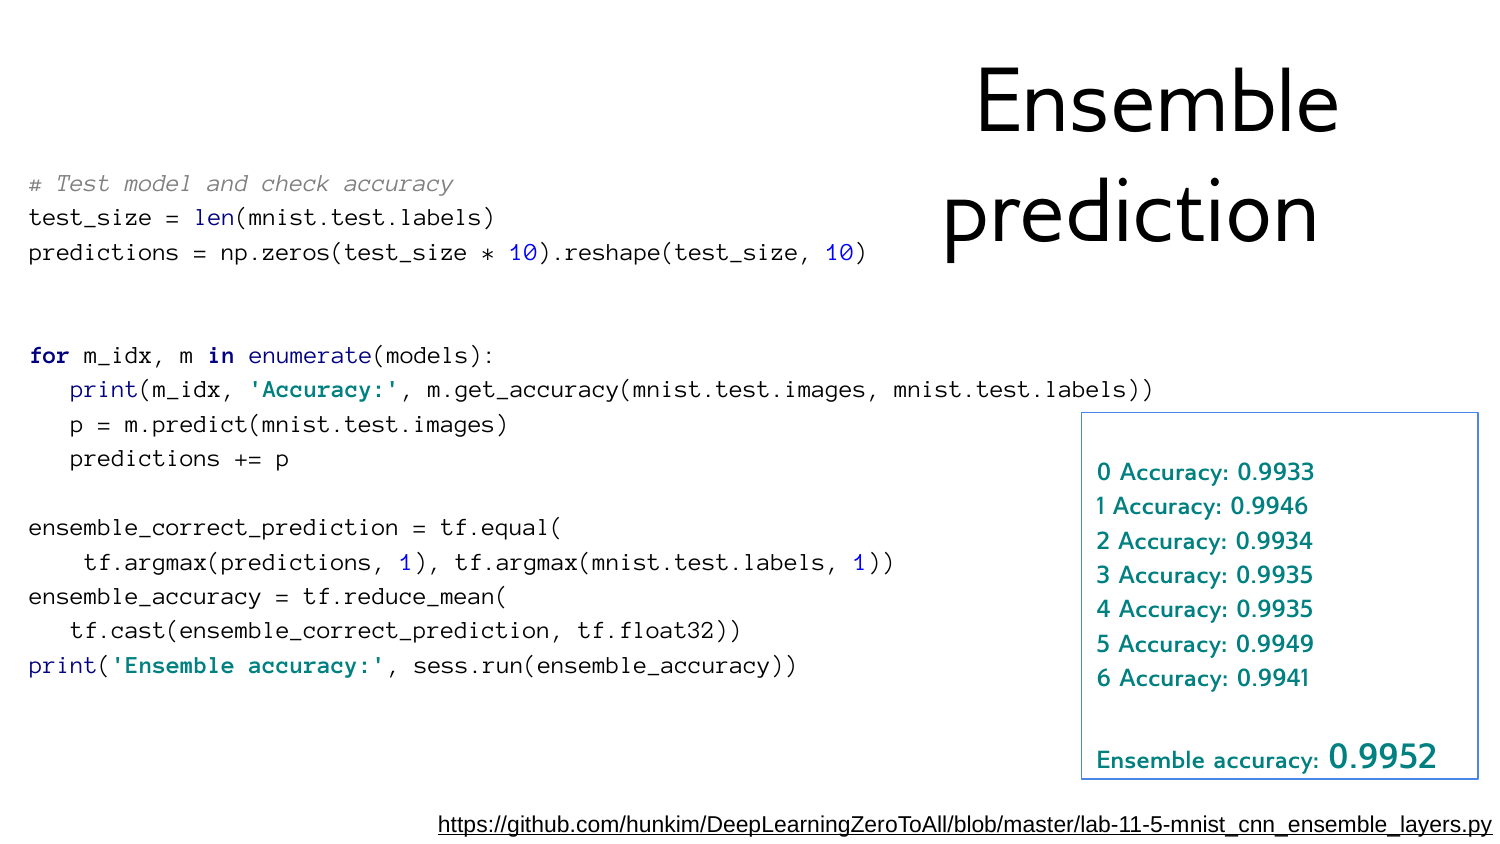

# Ensemble
prediction
# Test model and check accuracy
test_size = len(mnist.test.labels)
predictions = np.zeros(test_size * 10).reshape(test_size, 10)

for m_idx, m in enumerate(models):
   print(m_idx, 'Accuracy:', m.get_accuracy(mnist.test.images, mnist.test.labels))
   p = m.predict(mnist.test.images)
   predictions += p

ensemble_correct_prediction = tf.equal(
    tf.argmax(predictions, 1), tf.argmax(mnist.test.labels, 1))
ensemble_accuracy = tf.reduce_mean(
   tf.cast(ensemble_correct_prediction, tf.float32))
print('Ensemble accuracy:', sess.run(ensemble_accuracy))

'0 Accuracy: 0.9933
1 Accuracy: 0.9946
2 Accuracy: 0.9934
3 Accuracy: 0.9935
4 Accuracy: 0.9935
5 Accuracy: 0.9949
6 Accuracy: 0.9941

Ensemble accuracy: 0.9952
https://github.com/hunkim/DeepLearningZeroToAll/blob/master/lab-11-5-mnist_cnn_ensemble_layers.py